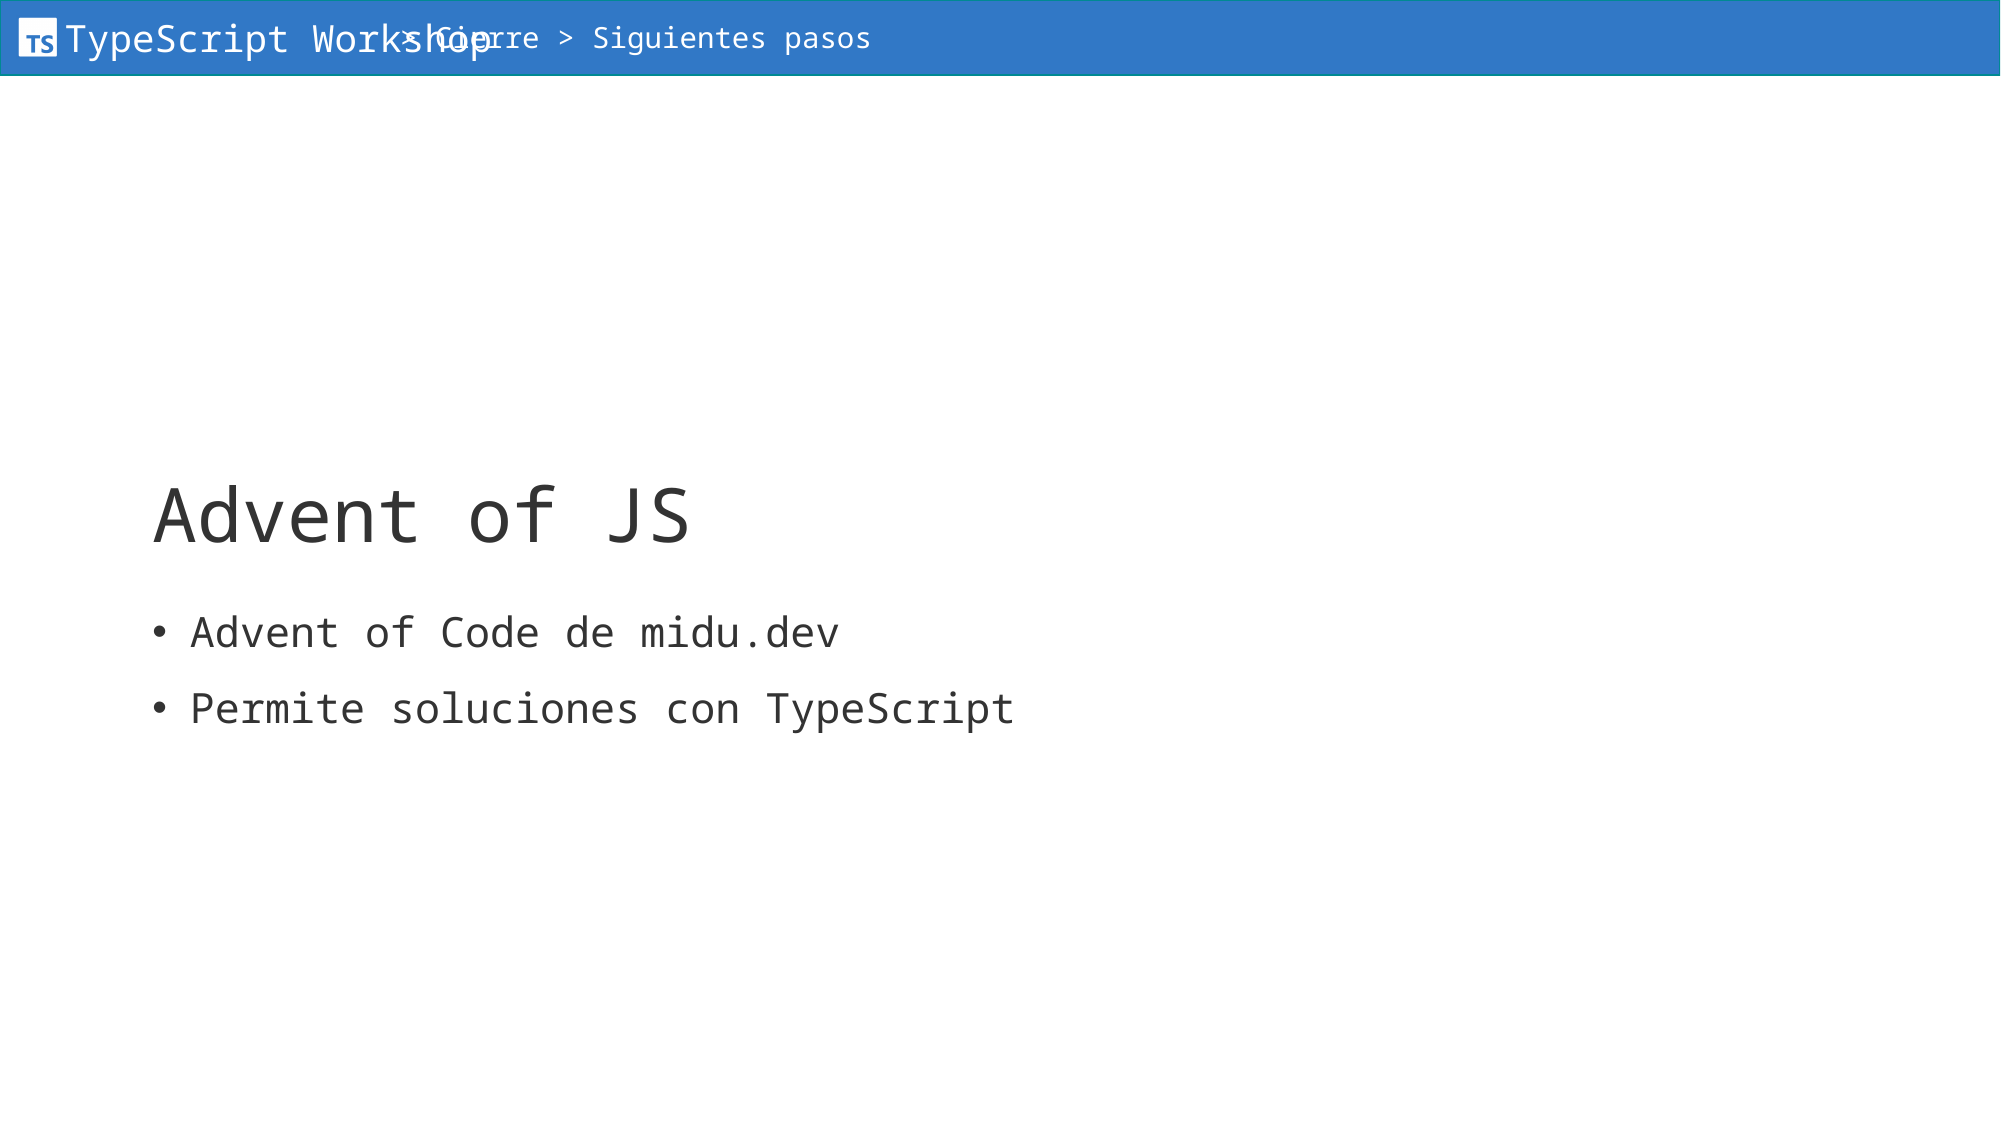

> Cierre > Siguientes pasos
# Advent of JS
Advent of Code de midu.dev
Permite soluciones con TypeScript
6/2/25
Workshop de TypeScript - Pepe Fabra Valverde
190